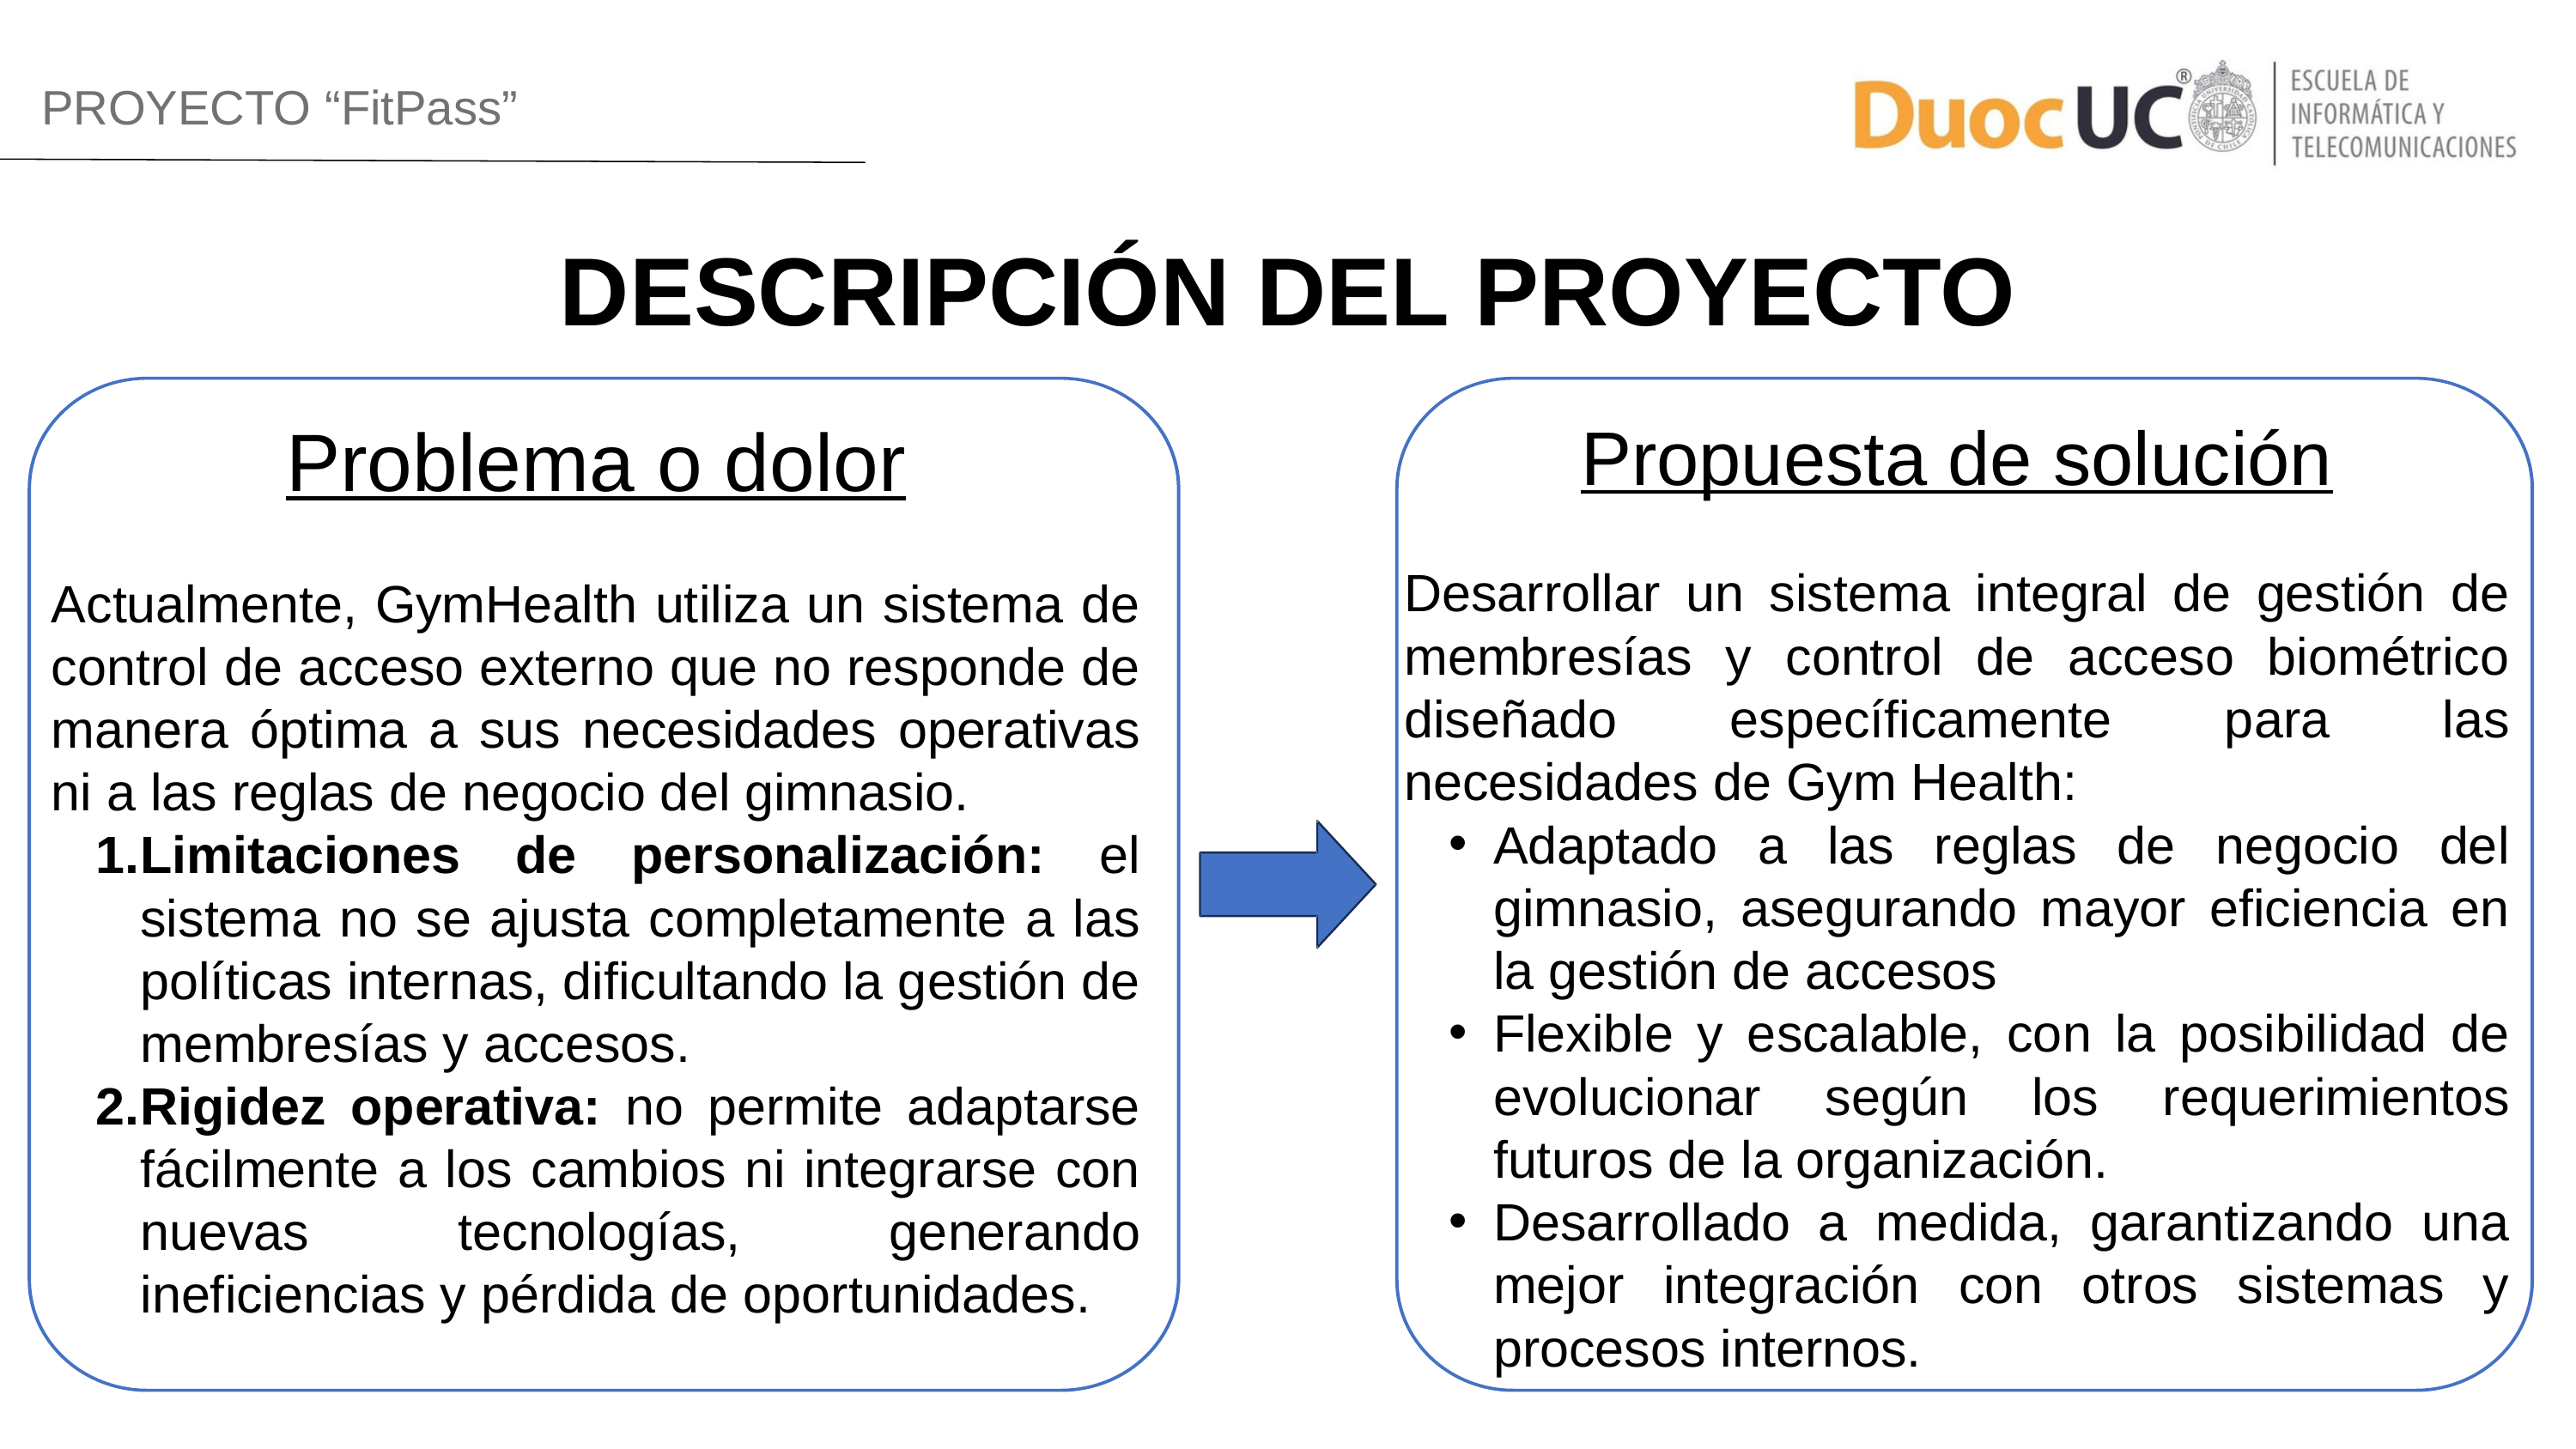

PROYECTO “FitPass”

DESCRIPCIÓN DEL PROYECTO

Problema o dolor

Actualmente, GymHealth utiliza un sistema de control de acceso externo que no responde de manera óptima a sus necesidades operativas ni a las reglas de negocio del gimnasio.
Limitaciones de personalización: el sistema no se ajusta completamente a las políticas internas, dificultando la gestión de membresías y accesos.
Rigidez operativa: no permite adaptarse fácilmente a los cambios ni integrarse con nuevas tecnologías, generando ineficiencias y pérdida de oportunidades.

Propuesta de solución

Desarrollar un sistema integral de gestión de membresías y control de acceso biométrico diseñado específicamente para las necesidades de Gym Health:
Adaptado a las reglas de negocio del gimnasio, asegurando mayor eficiencia en la gestión de accesos
Flexible y escalable, con la posibilidad de evolucionar según los requerimientos futuros de la organización.
Desarrollado a medida, garantizando una mejor integración con otros sistemas y procesos internos.